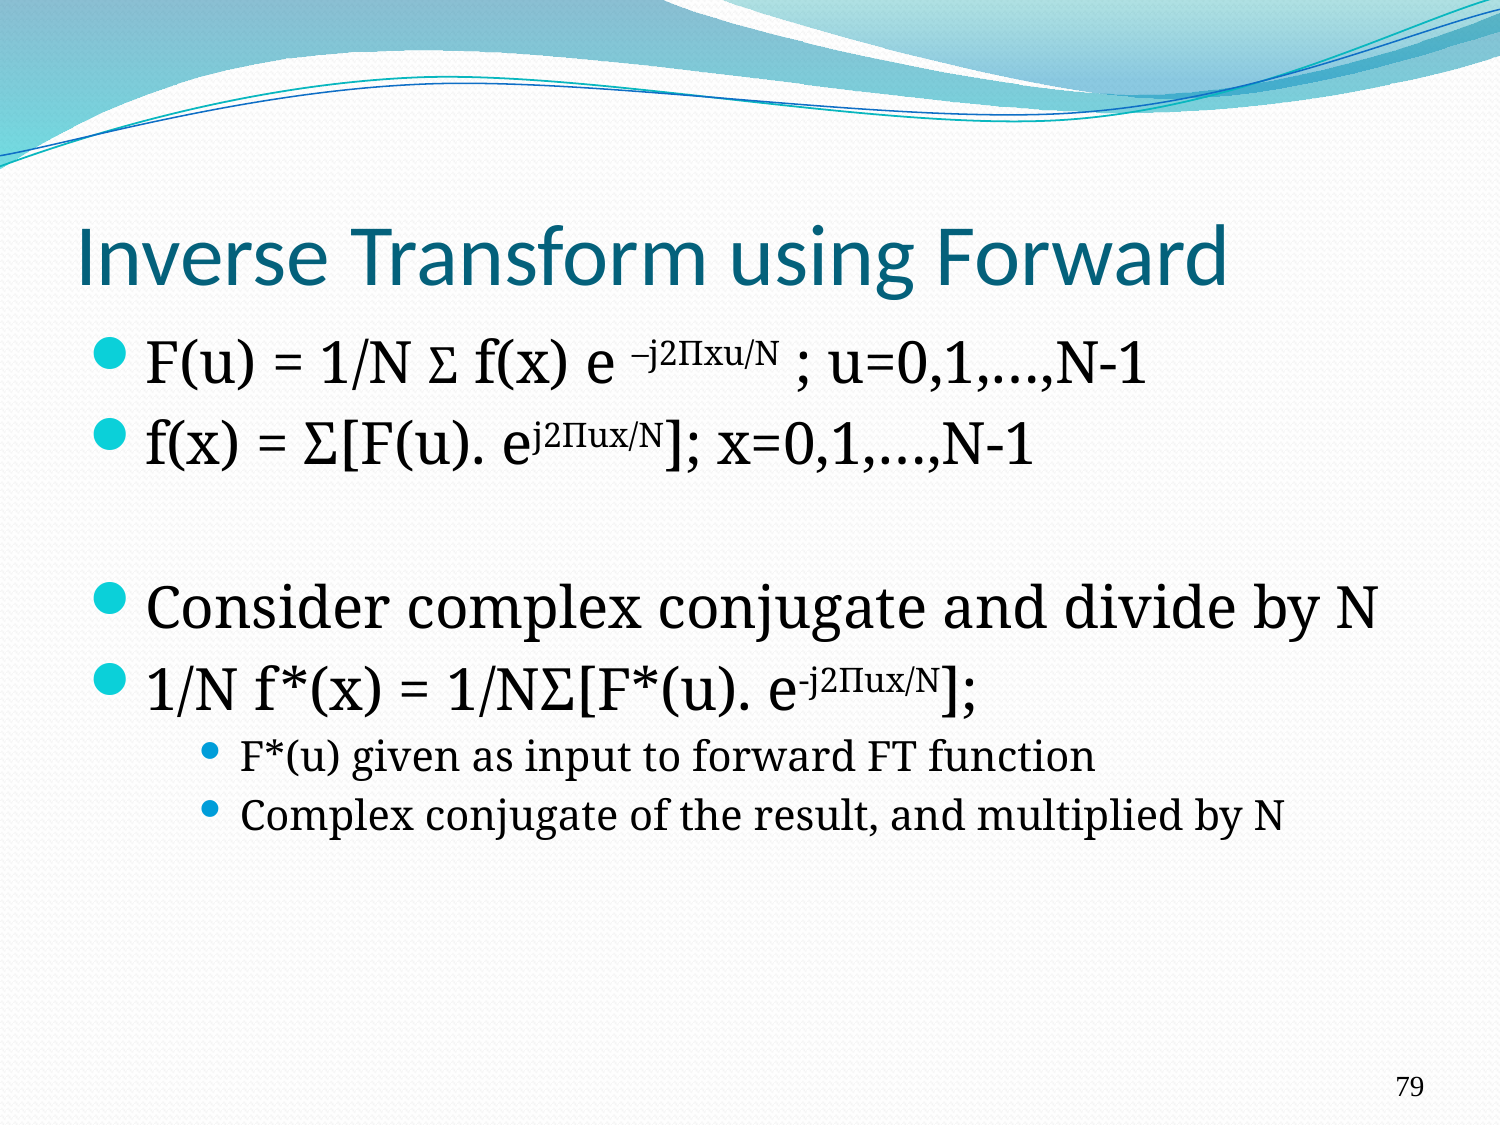

# Inverse Transform using Forward
F(u) = 1/N Σ f(x) e –j2Πxu/N ; u=0,1,…,N-1
f(x) = Σ[F(u). ej2Πux/N]; x=0,1,…,N-1

Consider complex conjugate and divide by N
1/N f*(x) = 1/NΣ[F*(u). e-j2Πux/N];
F*(u) given as input to forward FT function
Complex conjugate of the result, and multiplied by N
79